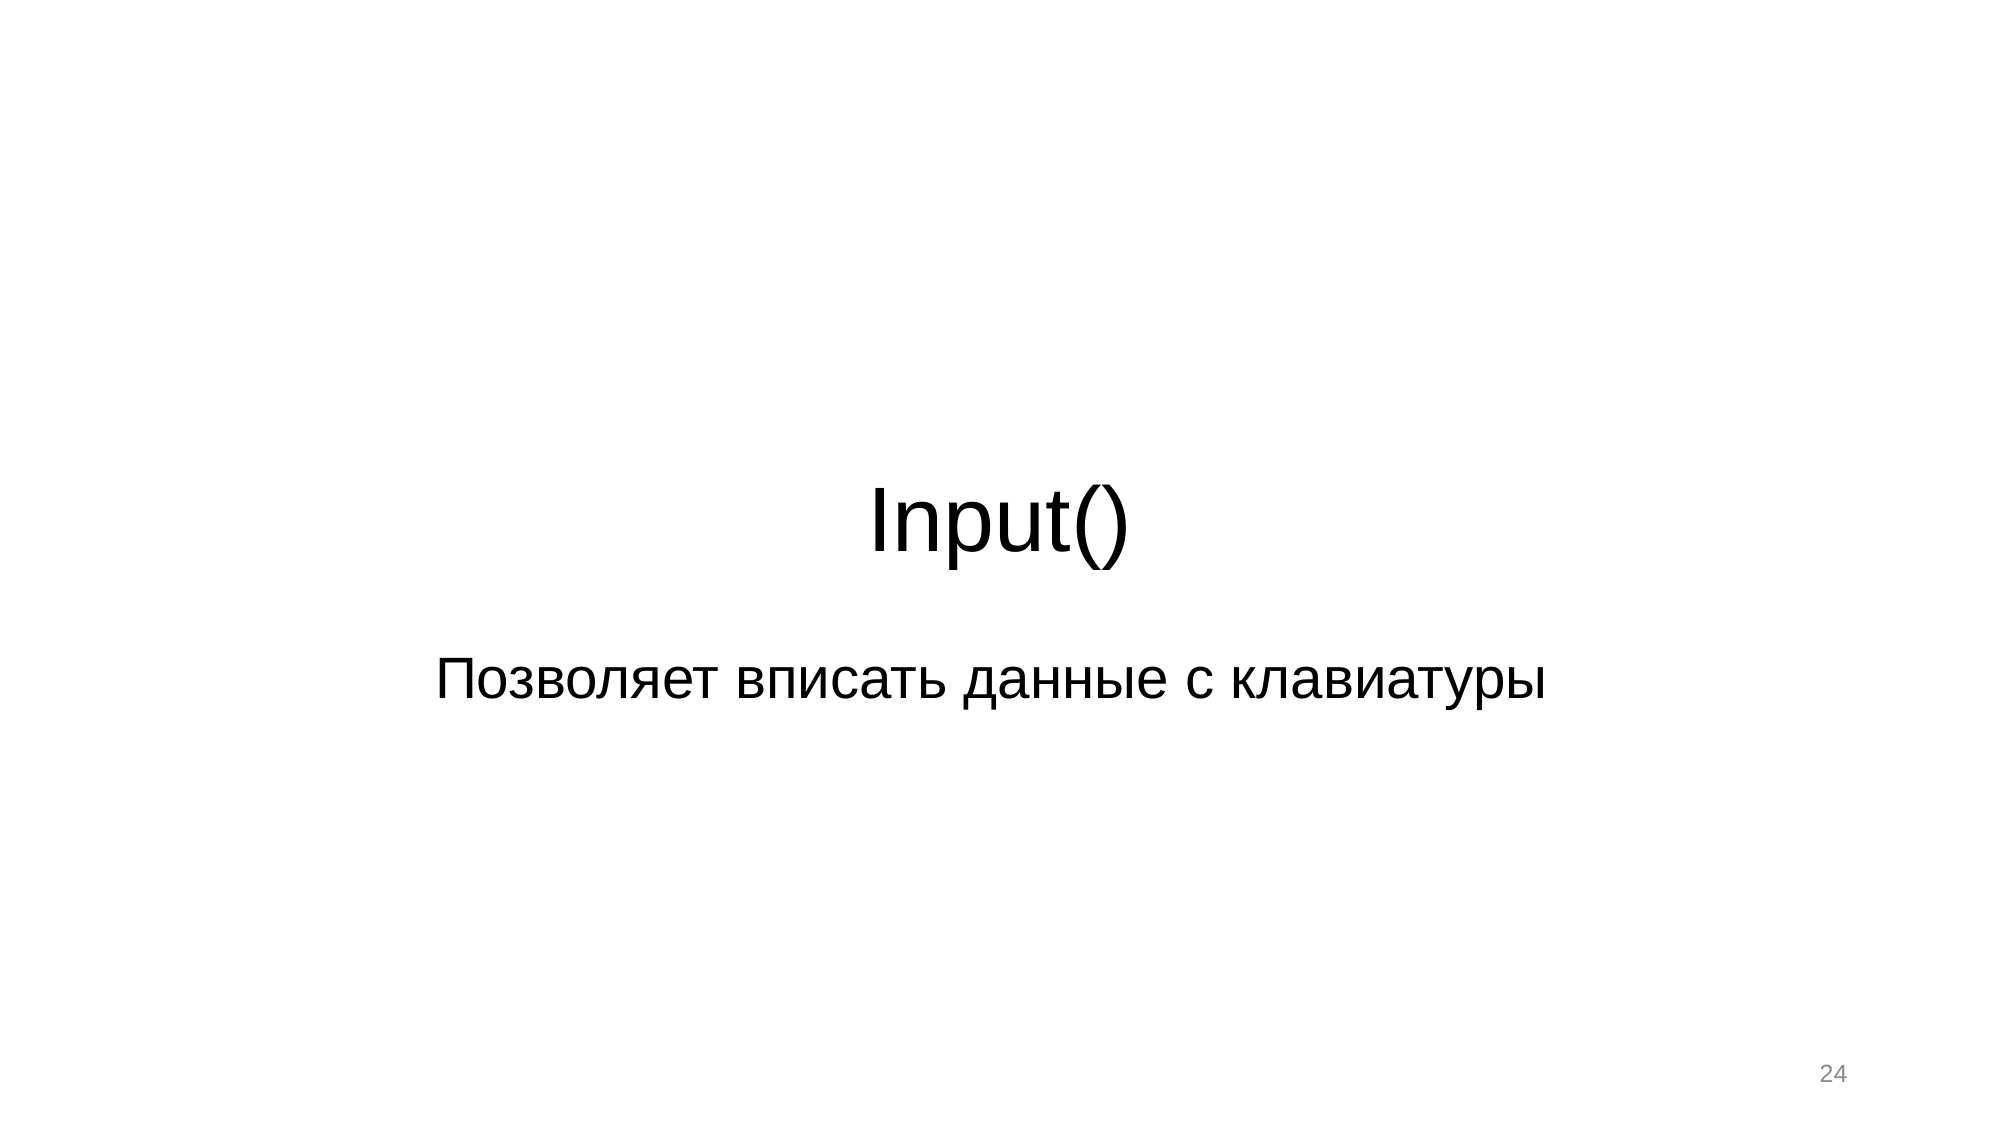

# Input()
Позволяет вписать данные с клавиатуры
24